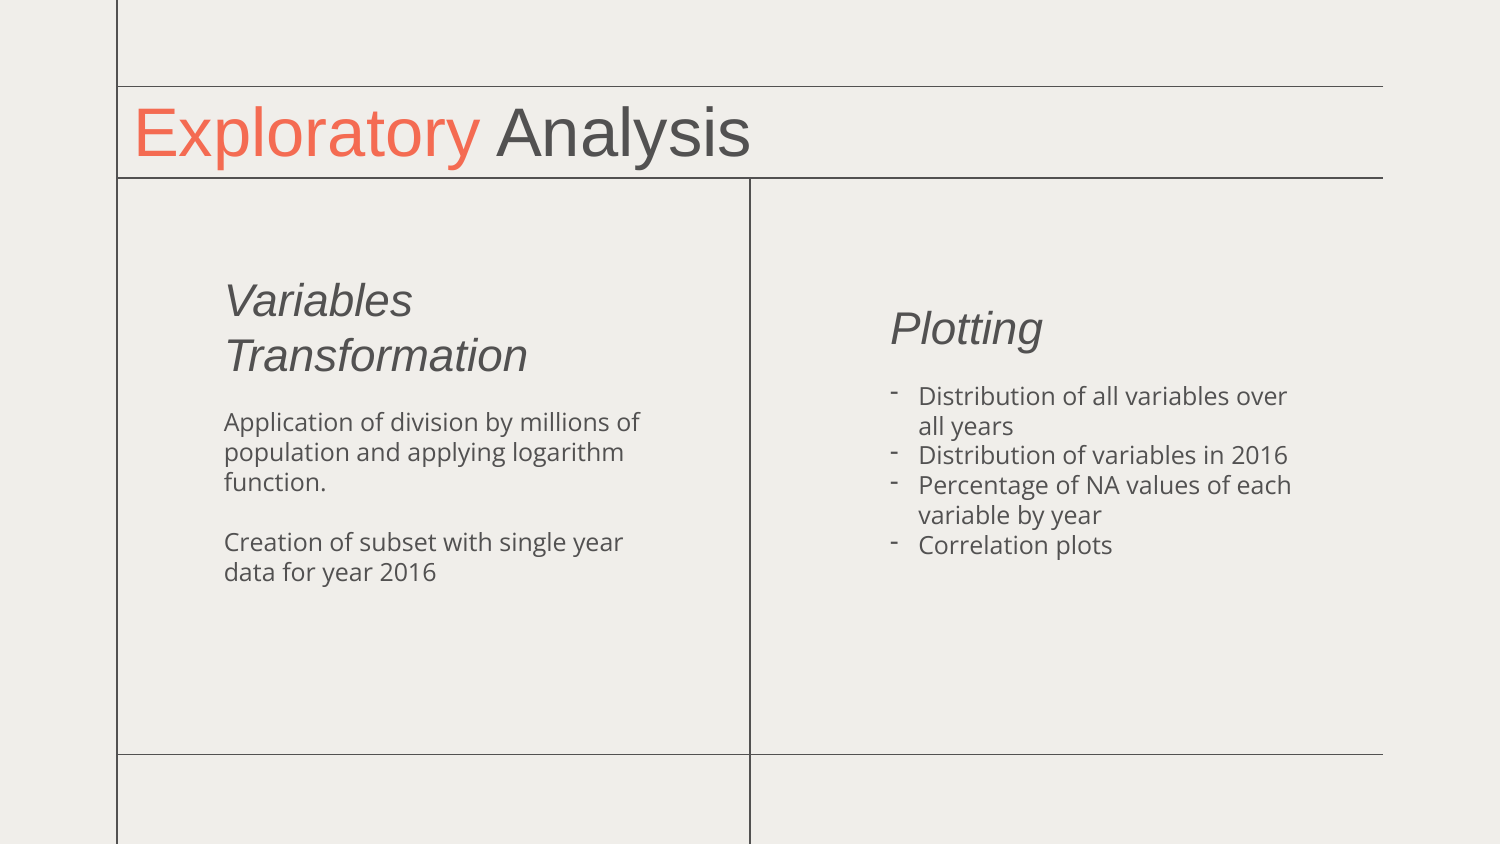

# Exploratory Analysis
Plotting
Variables Transformation
Distribution of all variables over all years
Distribution of variables in 2016
Percentage of NA values of each variable by year
Correlation plots
Application of division by millions of population and applying logarithm function.

Creation of subset with single year data for year 2016